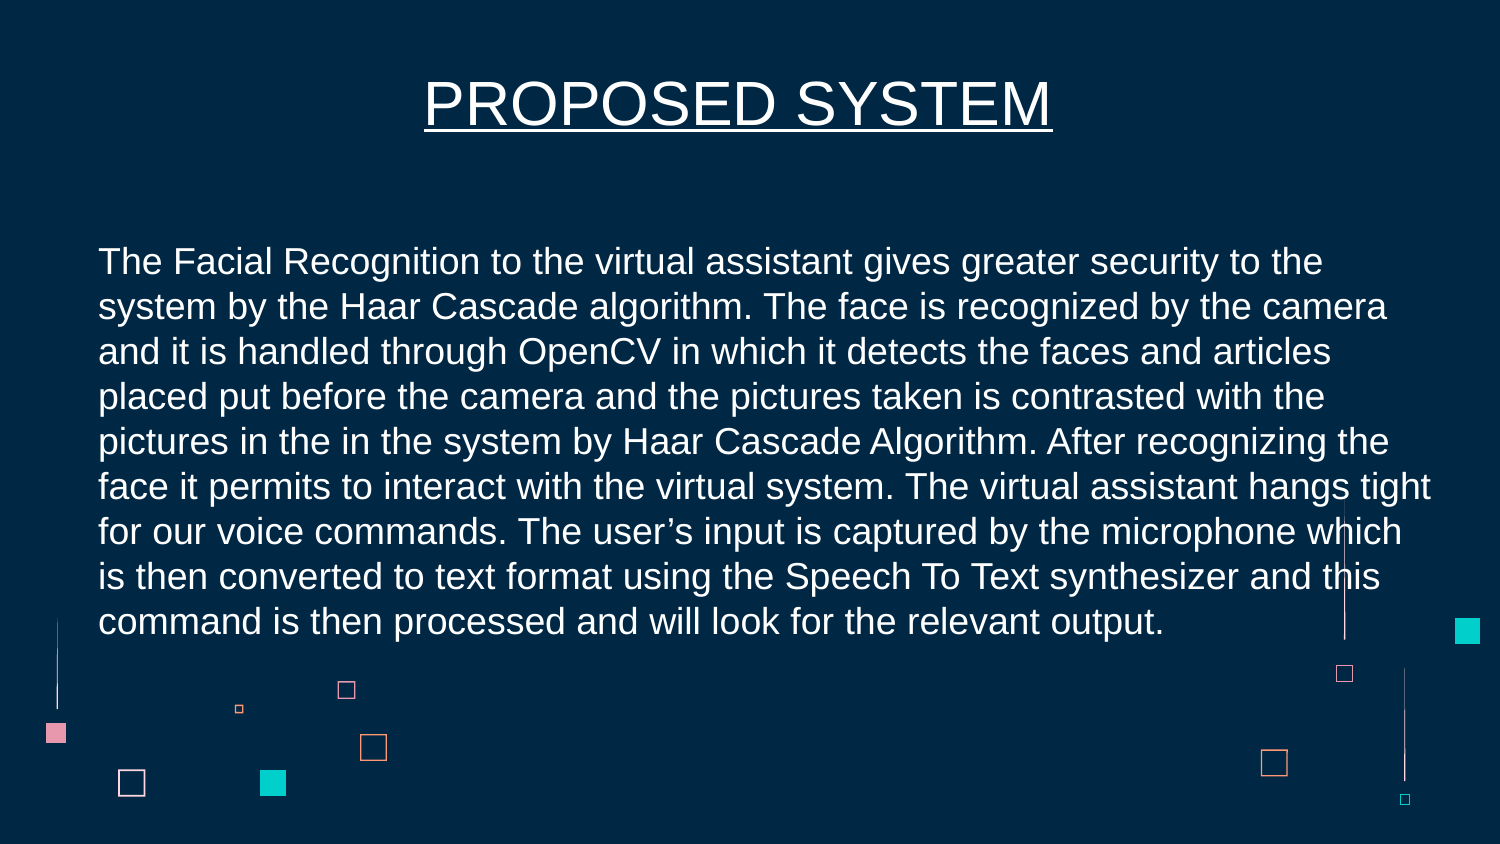

# PROPOSED SYSTEM
The Facial Recognition to the virtual assistant gives greater security to the system by the Haar Cascade algorithm. The face is recognized by the camera and it is handled through OpenCV in which it detects the faces and articles placed put before the camera and the pictures taken is contrasted with the pictures in the in the system by Haar Cascade Algorithm. After recognizing the face it permits to interact with the virtual system. The virtual assistant hangs tight for our voice commands. The user’s input is captured by the microphone which is then converted to text format using the Speech To Text synthesizer and this command is then processed and will look for the relevant output.